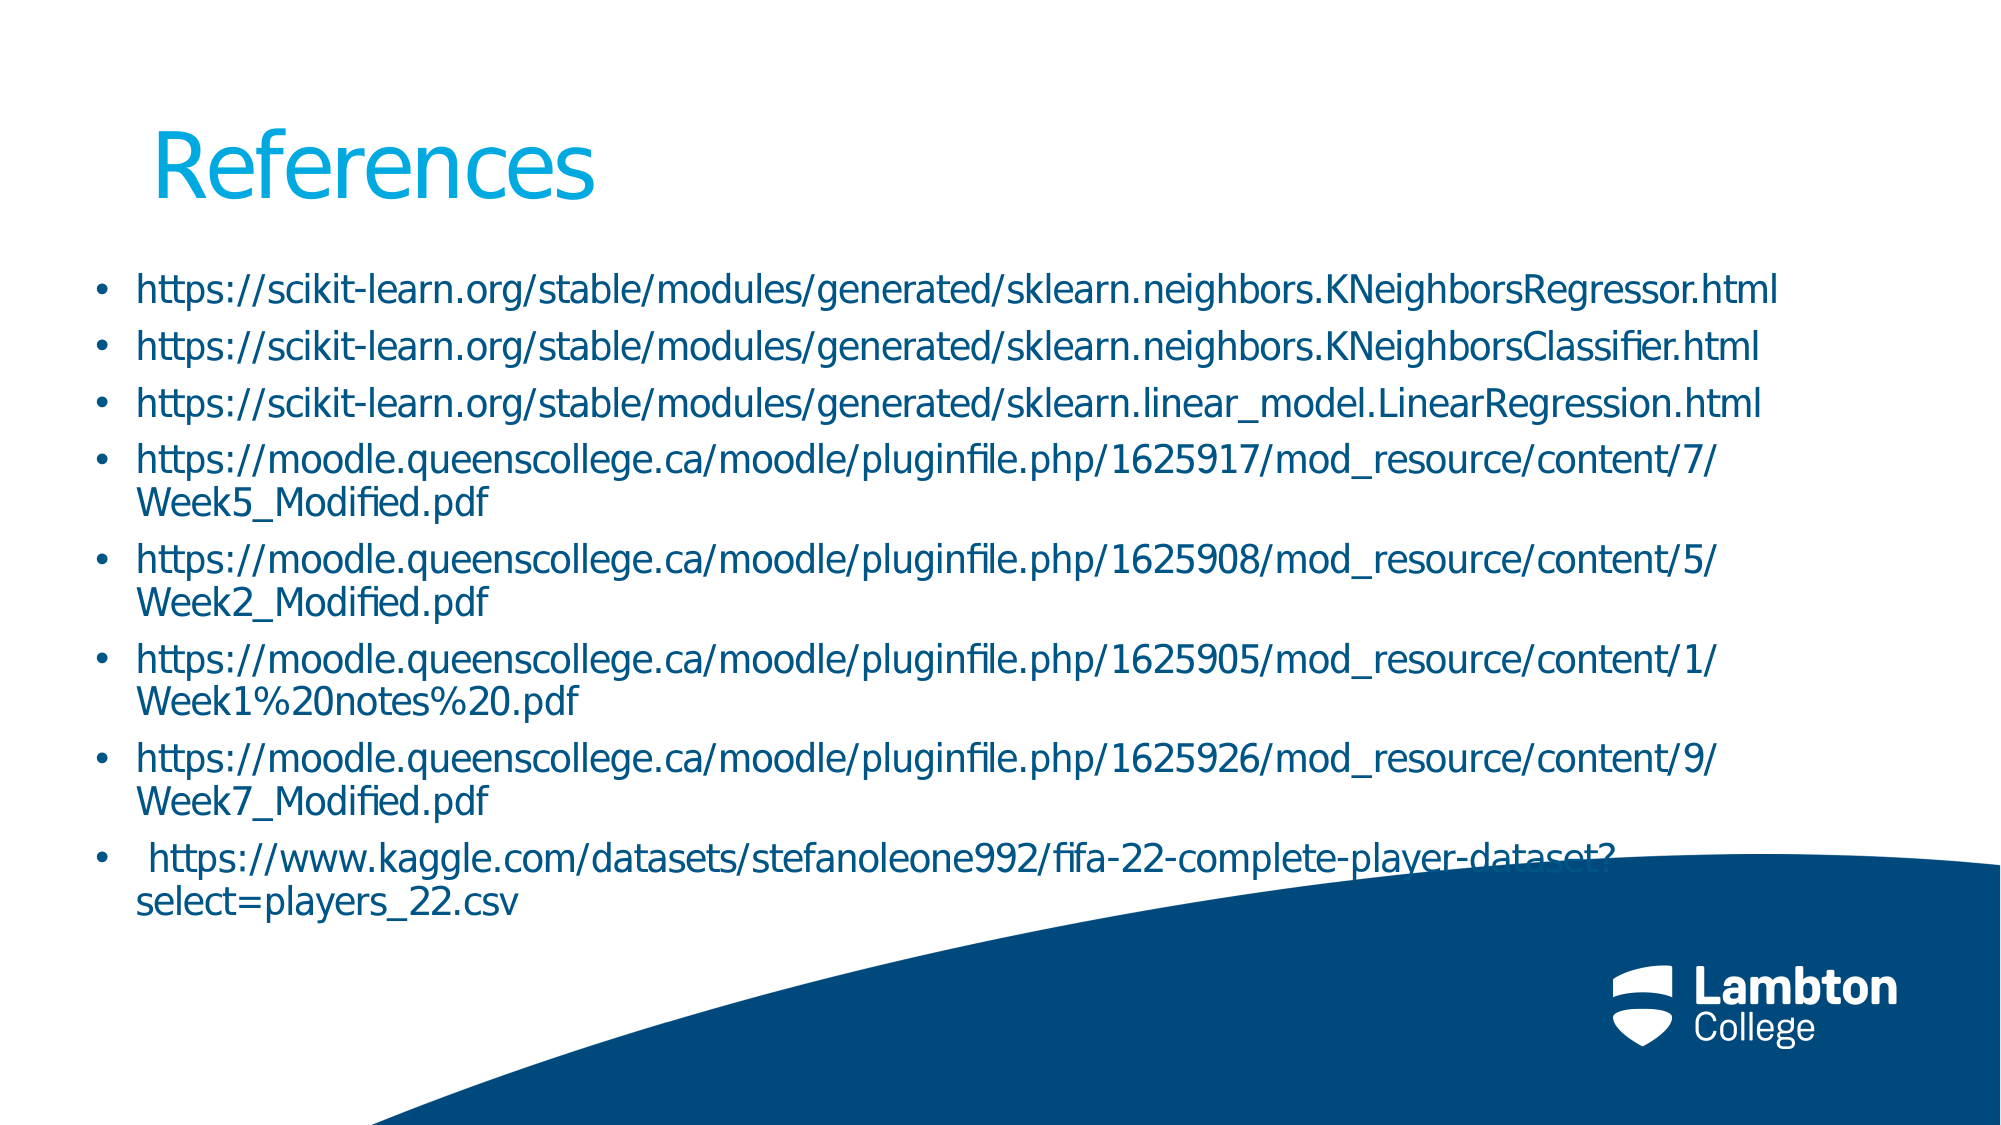

# References
https://scikit-learn.org/stable/modules/generated/sklearn.neighbors.KNeighborsRegressor.html
https://scikit-learn.org/stable/modules/generated/sklearn.neighbors.KNeighborsClassifier.html
https://scikit-learn.org/stable/modules/generated/sklearn.linear_model.LinearRegression.html
https://moodle.queenscollege.ca/moodle/pluginfile.php/1625917/mod_resource/content/7/Week5_Modified.pdf
https://moodle.queenscollege.ca/moodle/pluginfile.php/1625908/mod_resource/content/5/Week2_Modified.pdf
https://moodle.queenscollege.ca/moodle/pluginfile.php/1625905/mod_resource/content/1/Week1%20notes%20.pdf
https://moodle.queenscollege.ca/moodle/pluginfile.php/1625926/mod_resource/content/9/Week7_Modified.pdf
 https://www.kaggle.com/datasets/stefanoleone992/fifa-22-complete-player-dataset?select=players_22.csv